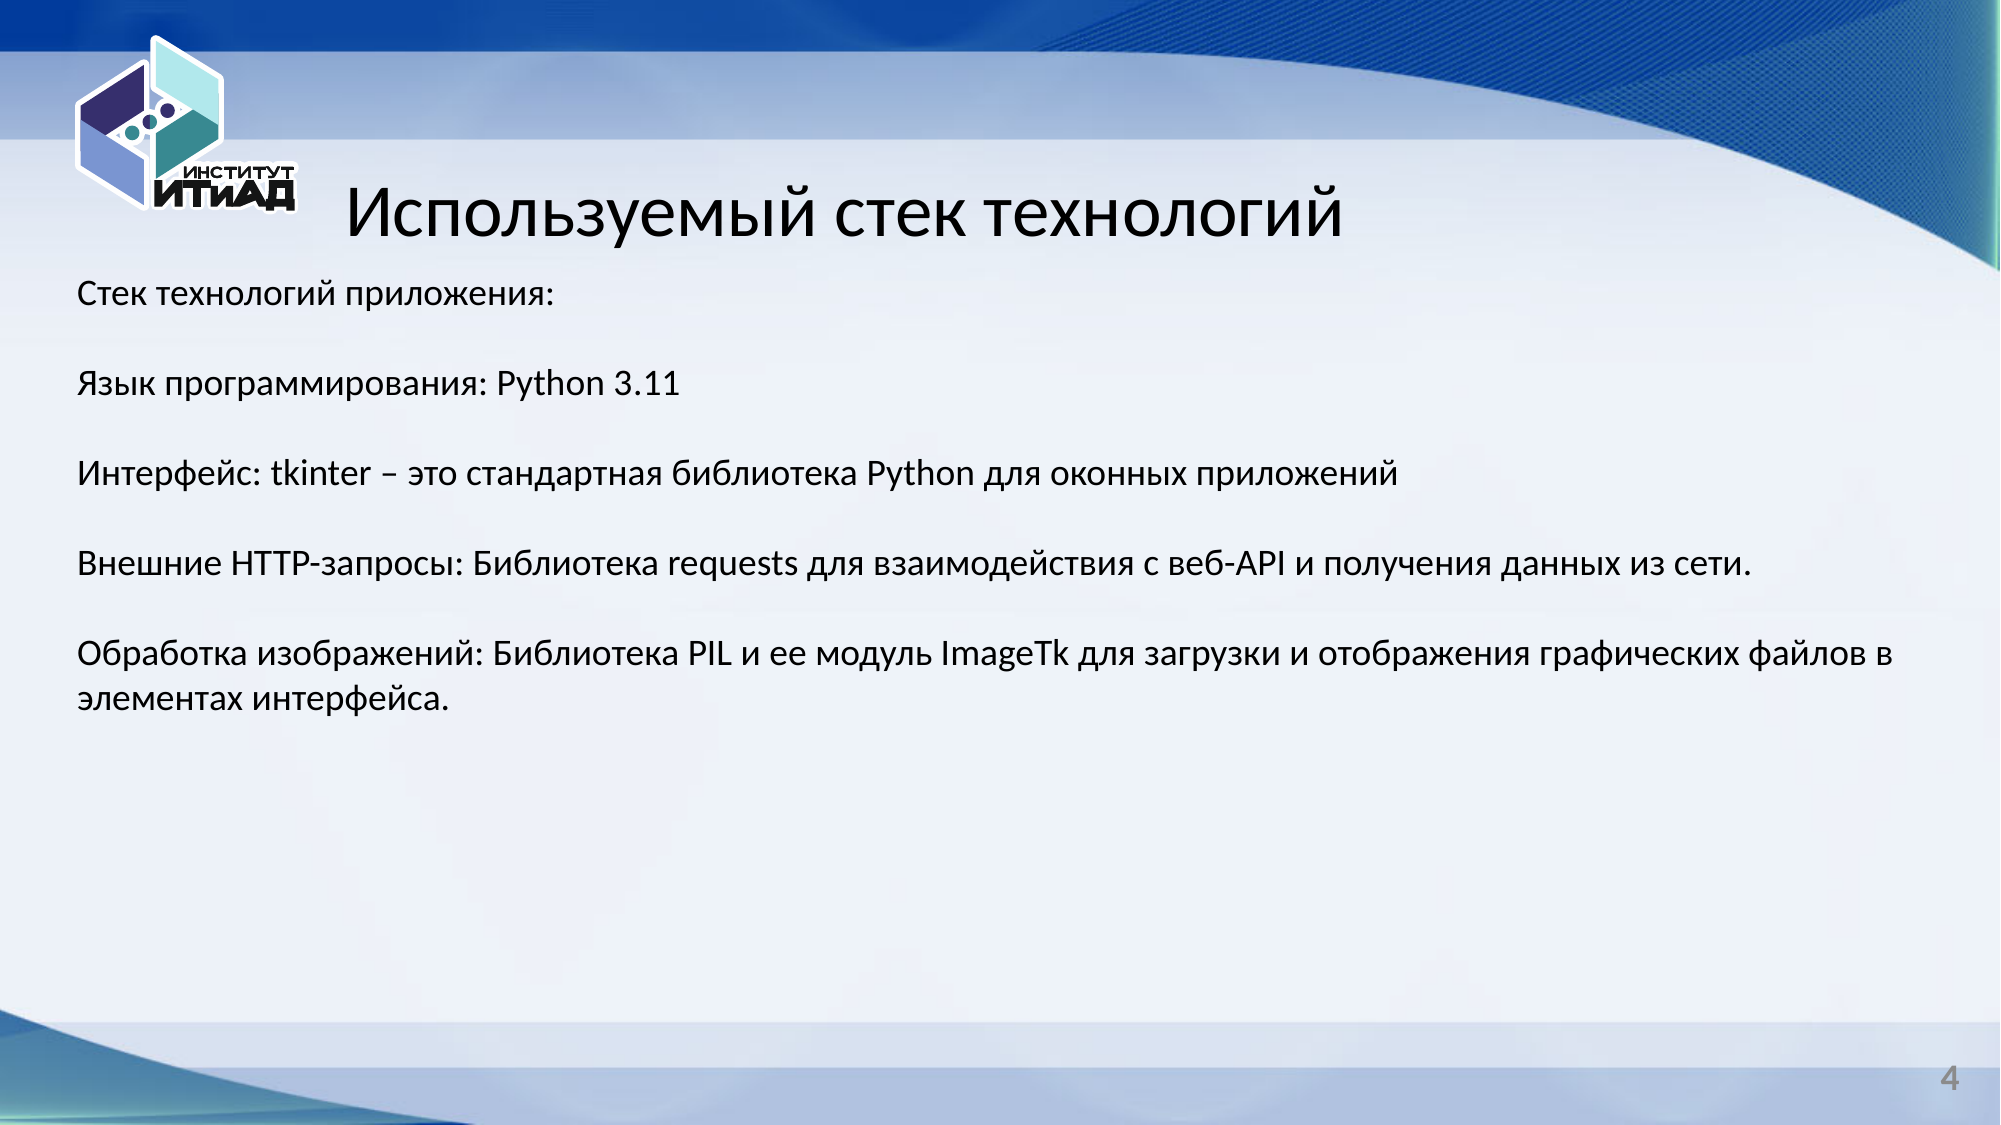

Используемый стек технологий
Стек технологий приложения:

Язык программирования: Python 3.11

Интерфейс: tkinter – это стандартная библиотека Python для оконных приложений

Внешние HTTP-запросы: Библиотека requests для взаимодействия с веб-API и получения данных из сети.

Обработка изображений: Библиотека PIL и ее модуль ImageTk для загрузки и отображения графических файлов в элементах интерфейса.
4